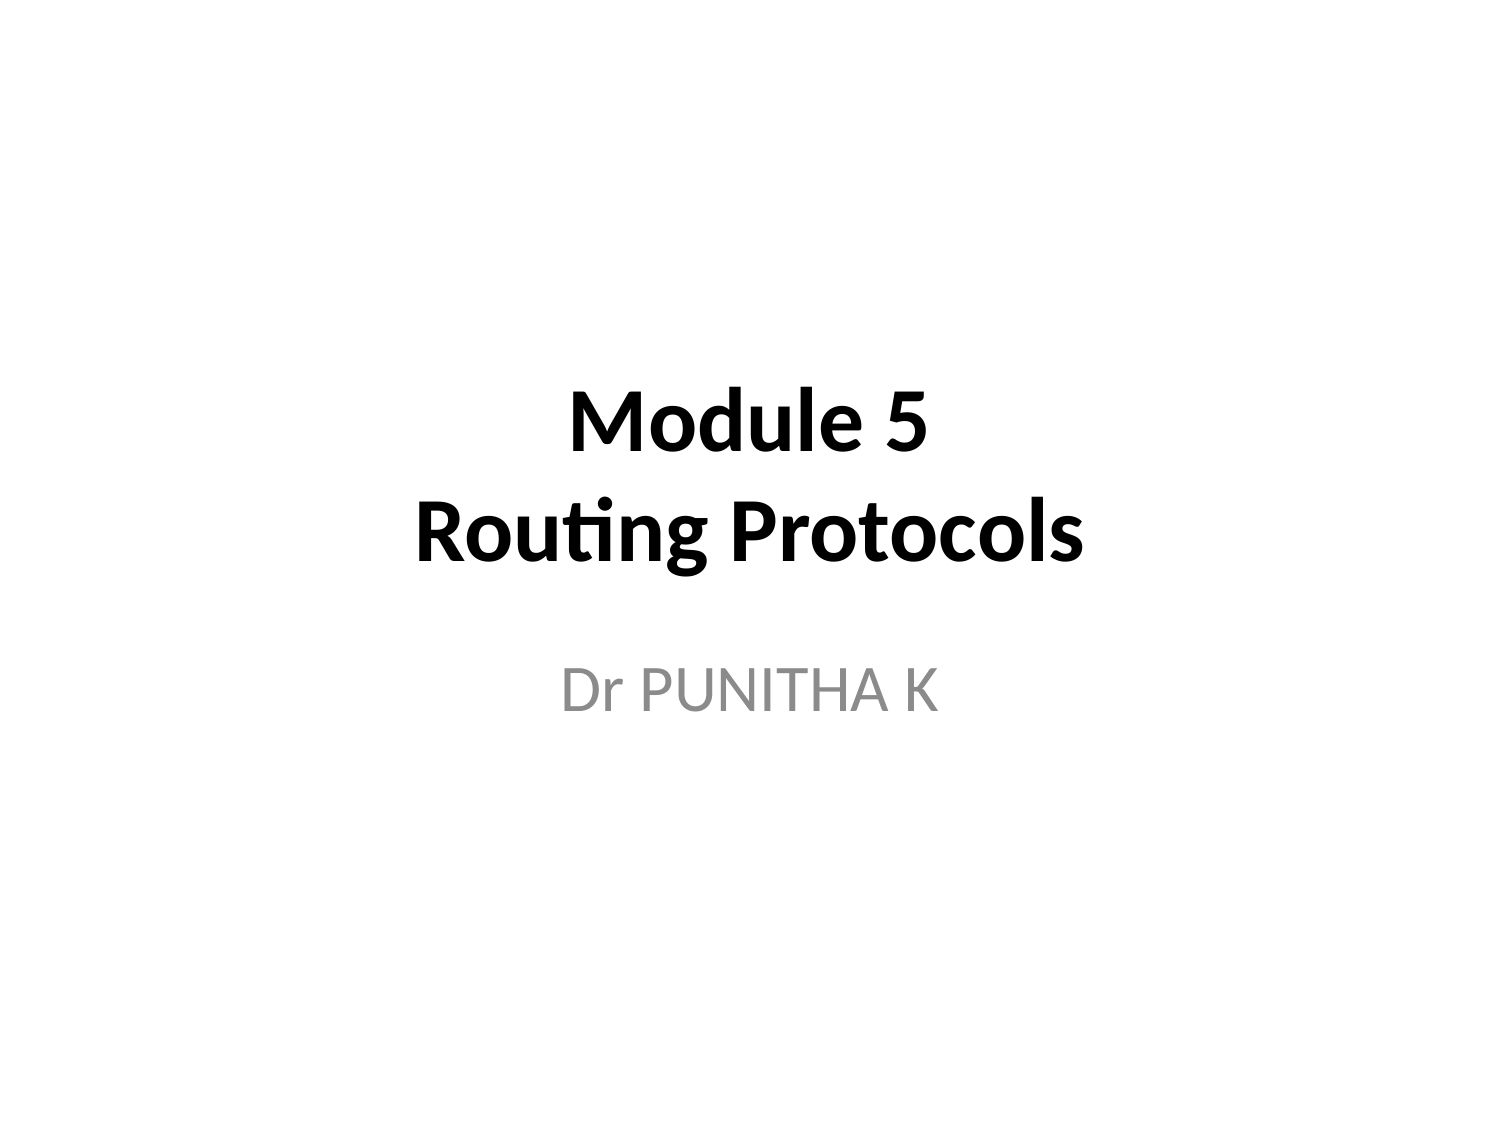

# Module 5 Routing Protocols
Dr PUNITHA K